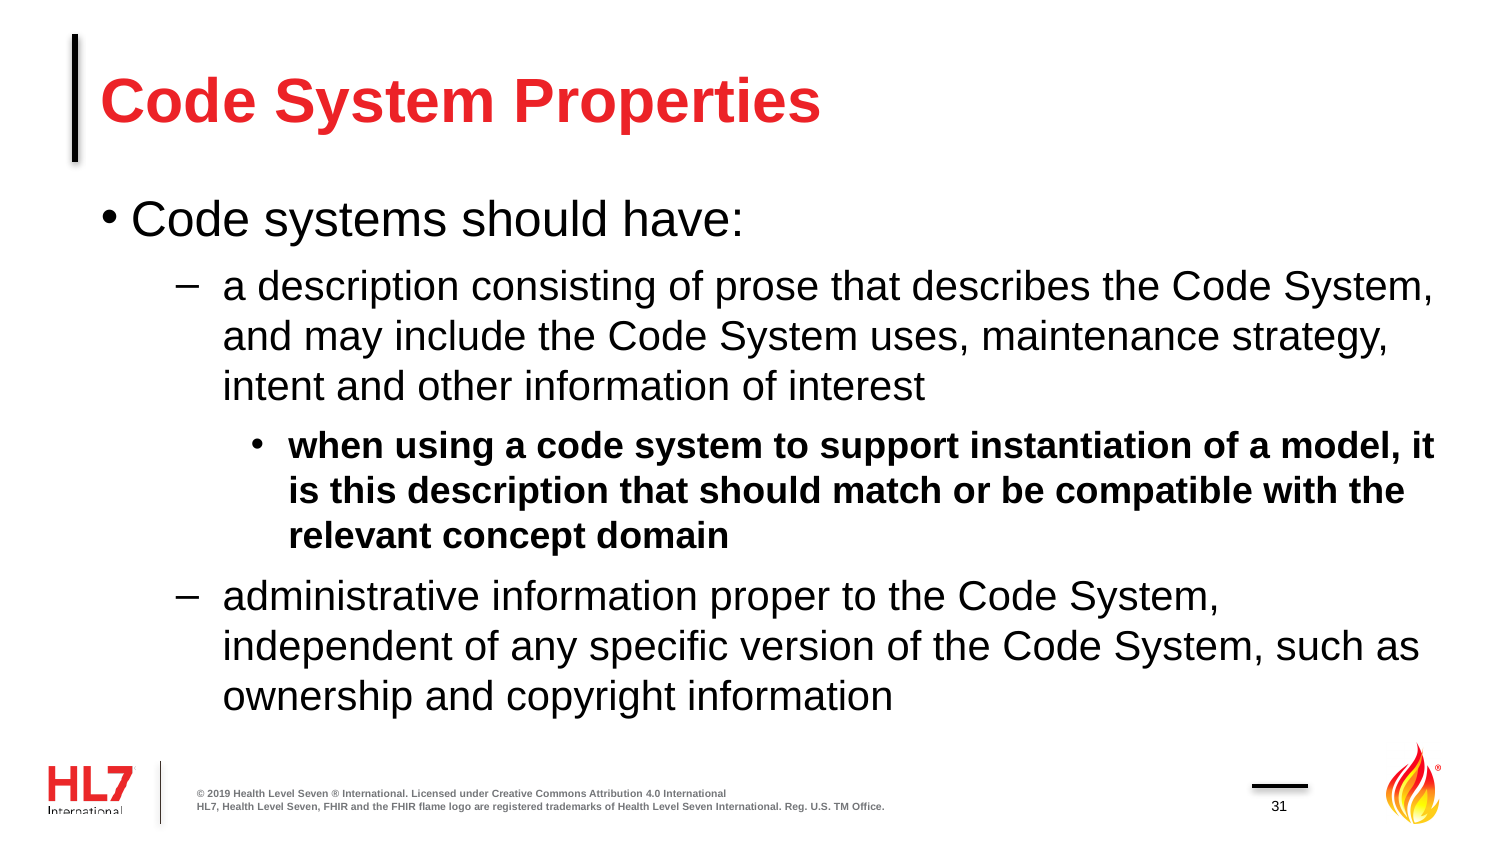

# Code System Properties
Code systems should have:
a description consisting of prose that describes the Code System, and may include the Code System uses, maintenance strategy, intent and other information of interest
when using a code system to support instantiation of a model, it is this description that should match or be compatible with the relevant concept domain
administrative information proper to the Code System, independent of any specific version of the Code System, such as ownership and copyright information

© 2019 Health Level Seven ® International. Licensed under Creative Commons Attribution 4.0 International
HL7, Health Level Seven, FHIR and the FHIR flame logo are registered trademarks of Health Level Seven International. Reg. U.S. TM Office.
31